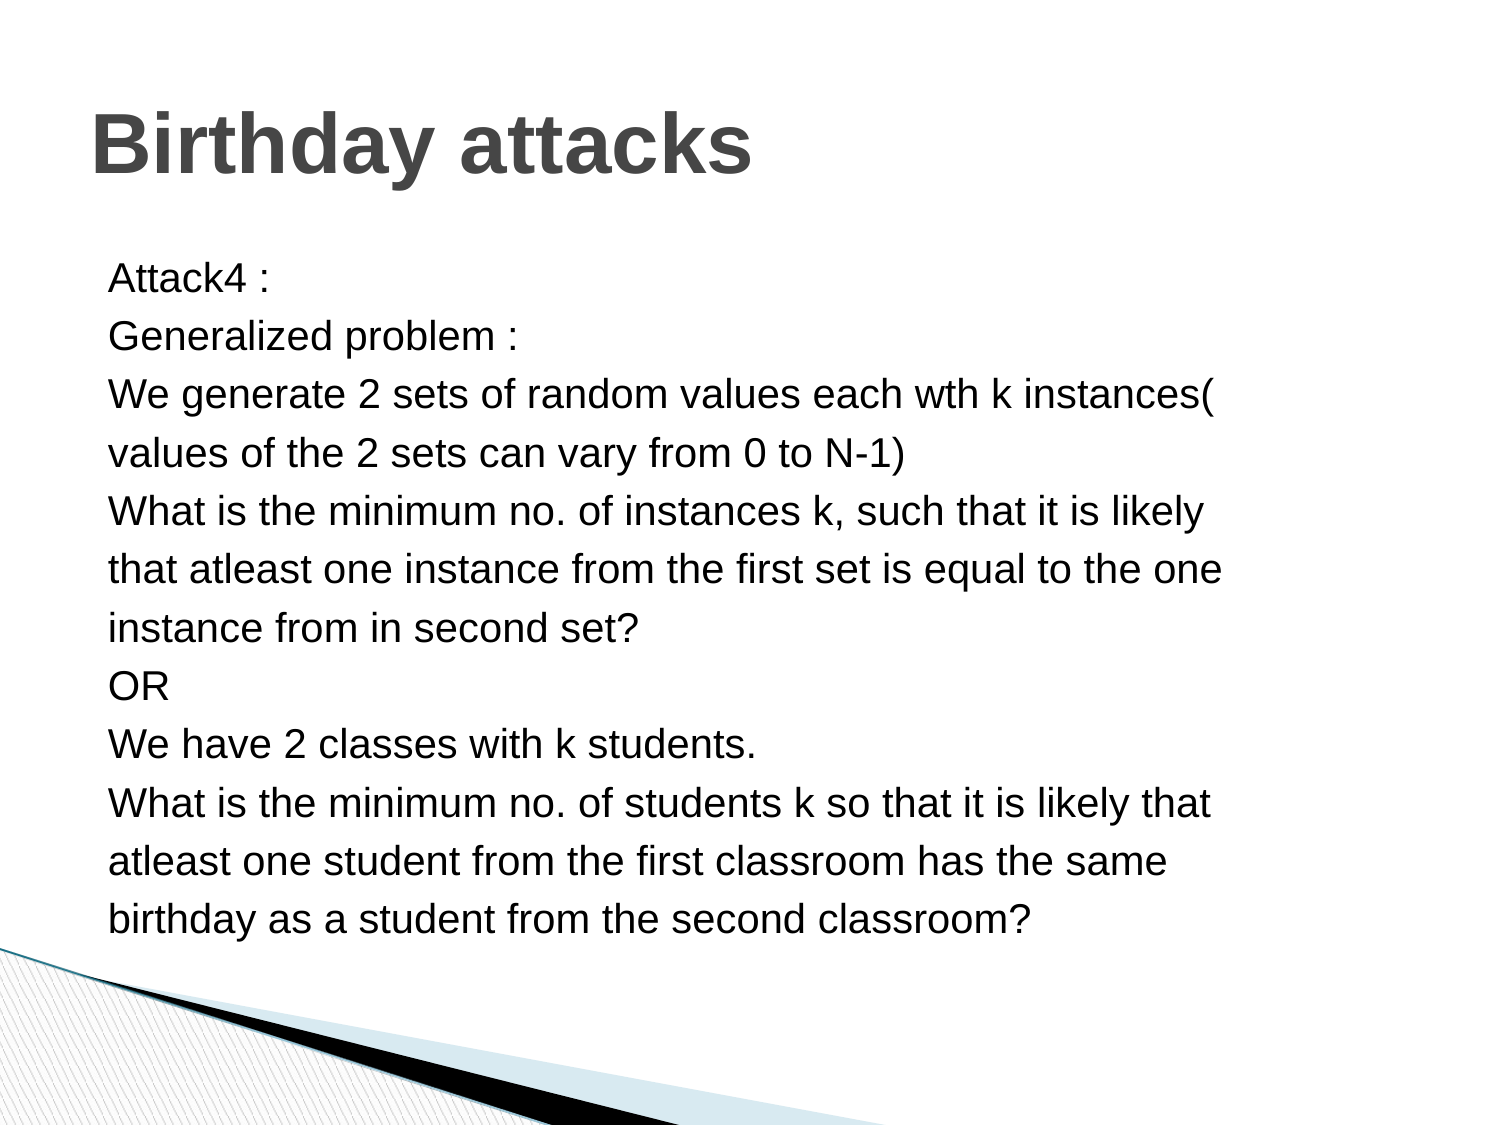

Birthday attacks
Attack4 :
Generalized problem :
We generate 2 sets of random values each wth k instances(
values of the 2 sets can vary from 0 to N-1)
What is the minimum no. of instances k, such that it is likely
that atleast one instance from the first set is equal to the one
instance from in second set?
OR
We have 2 classes with k students.
What is the minimum no. of students k so that it is likely that
atleast one student from the first classroom has the same
birthday as a student from the second classroom?